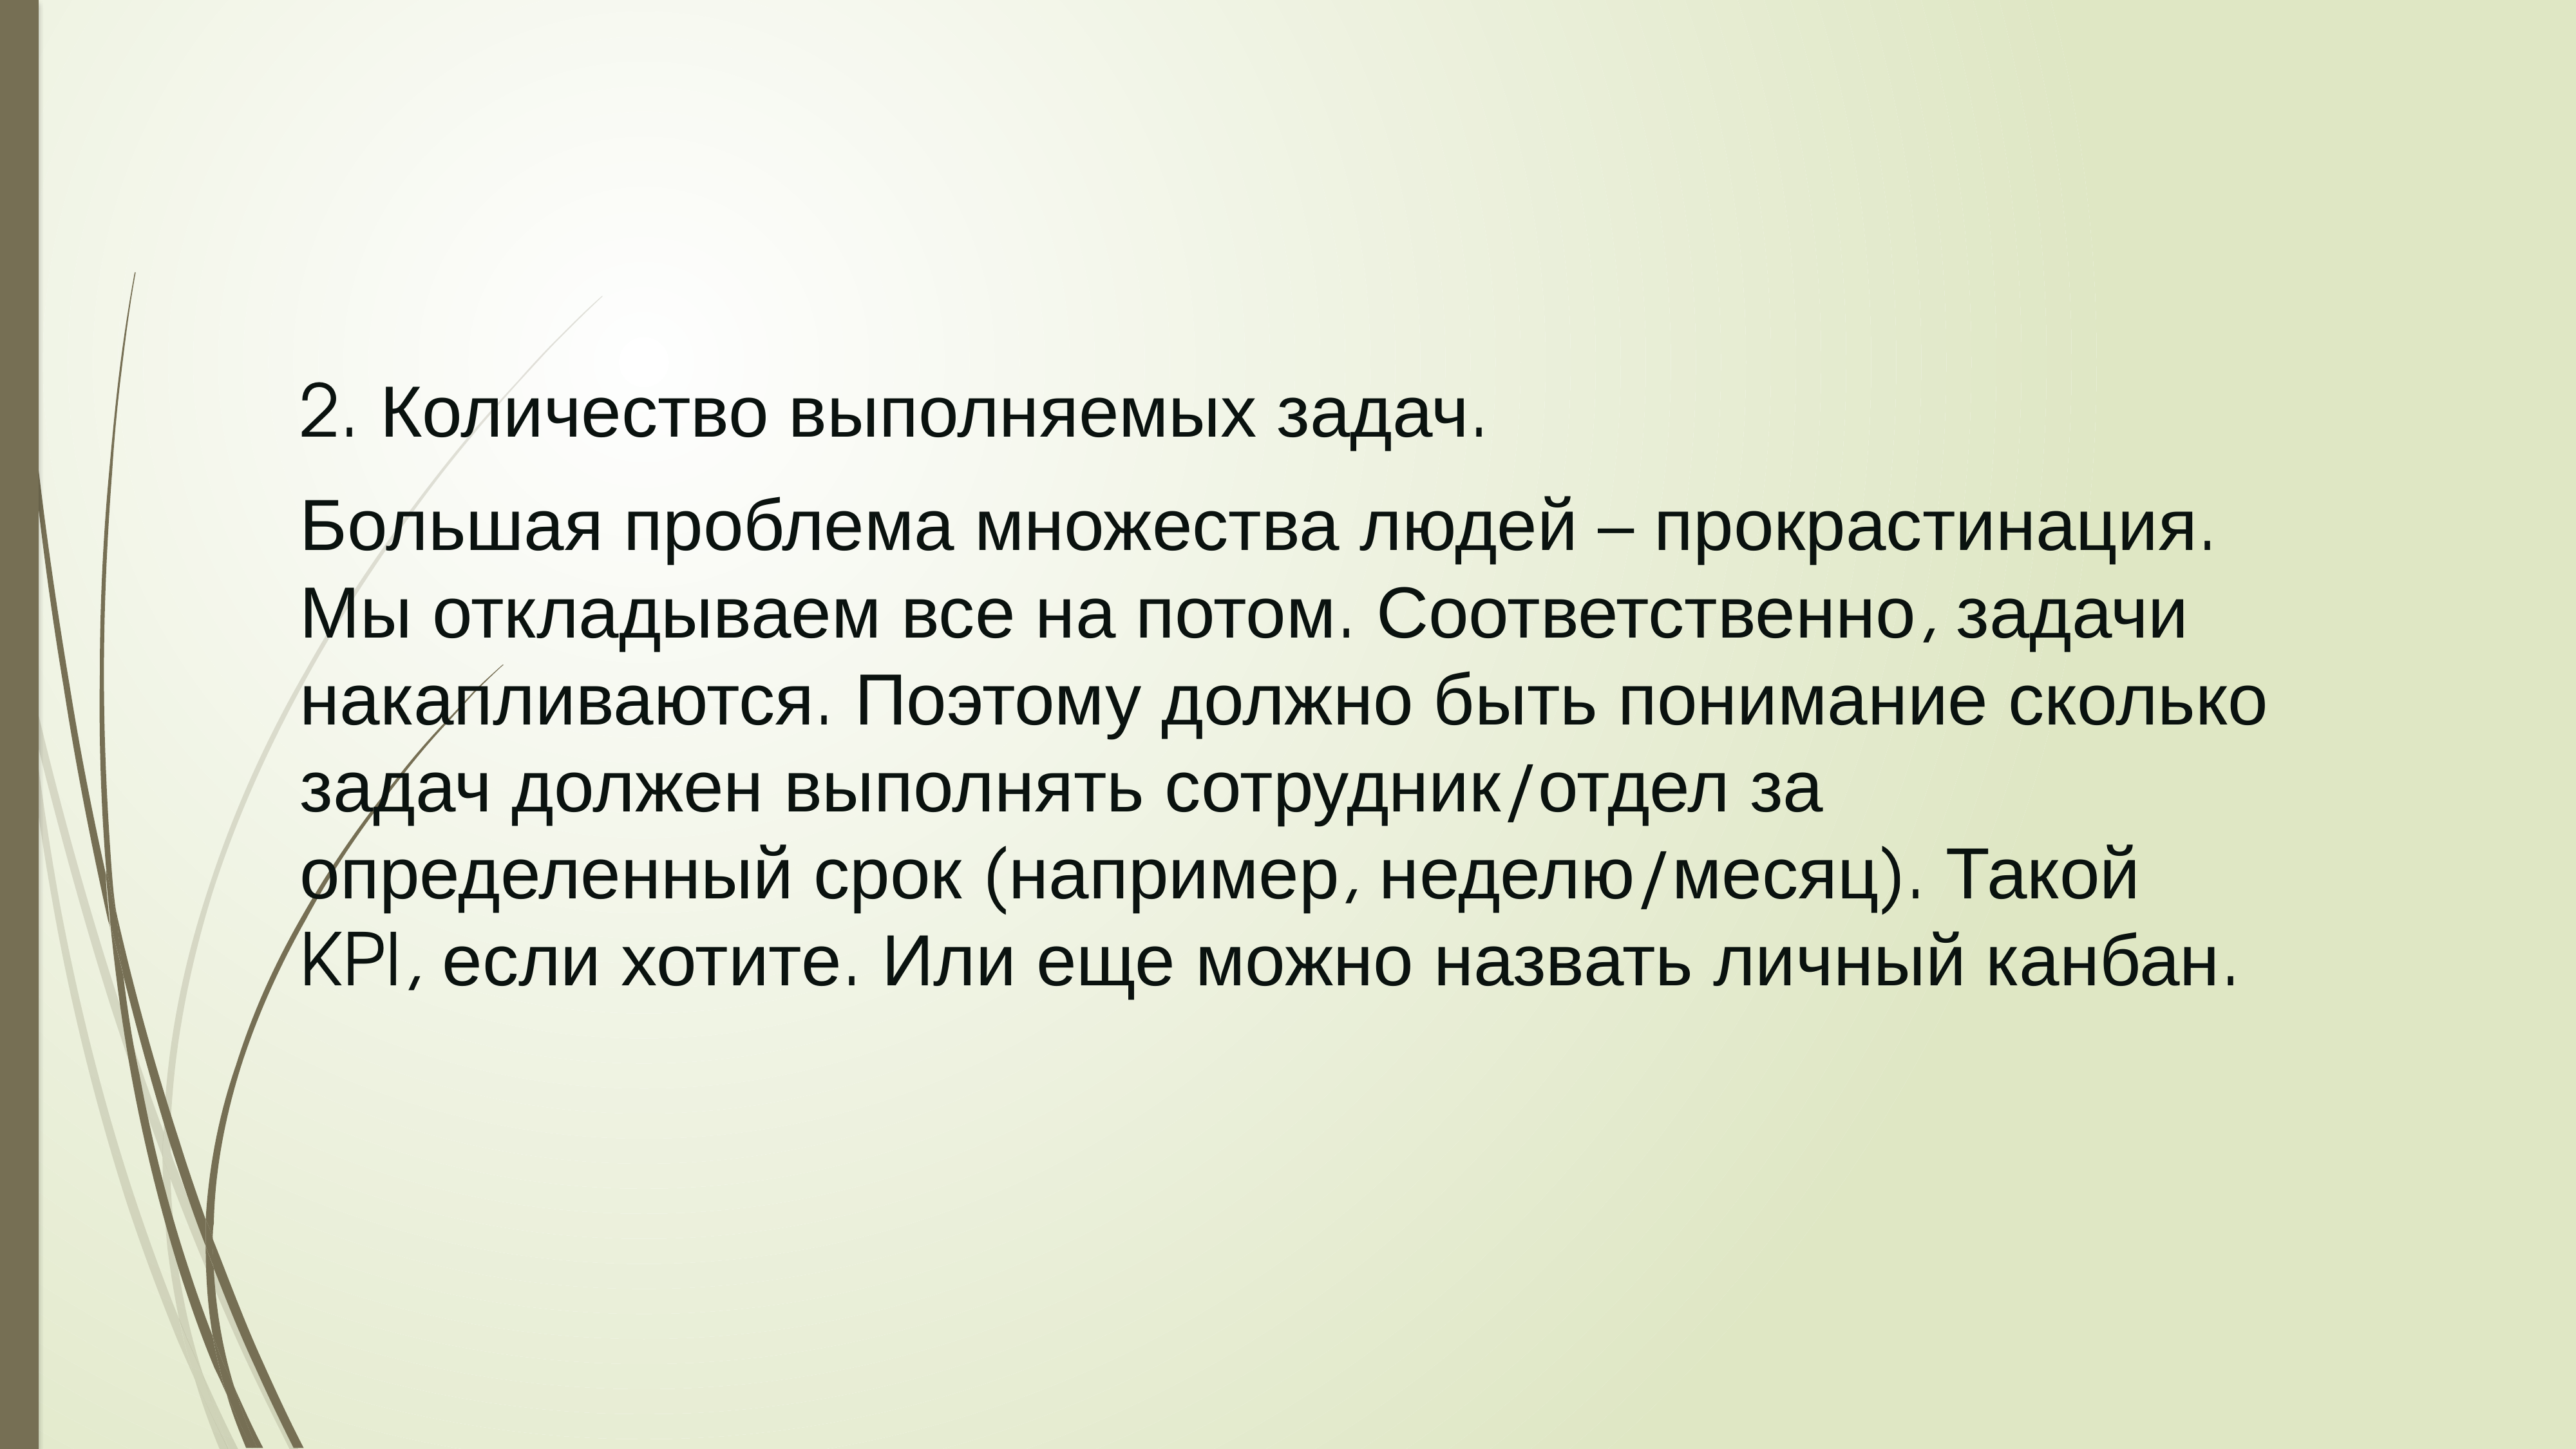

2. Количество выполняемых задач.
Большая проблема множества людей – прокрастинация. Мы откладываем все на потом. Соответственно, задачи накапливаются. Поэтому должно быть понимание сколько задач должен выполнять сотрудник/отдел за определенный срок (например, неделю/месяц). Такой KPI, если хотите. Или еще можно назвать личный канбан.